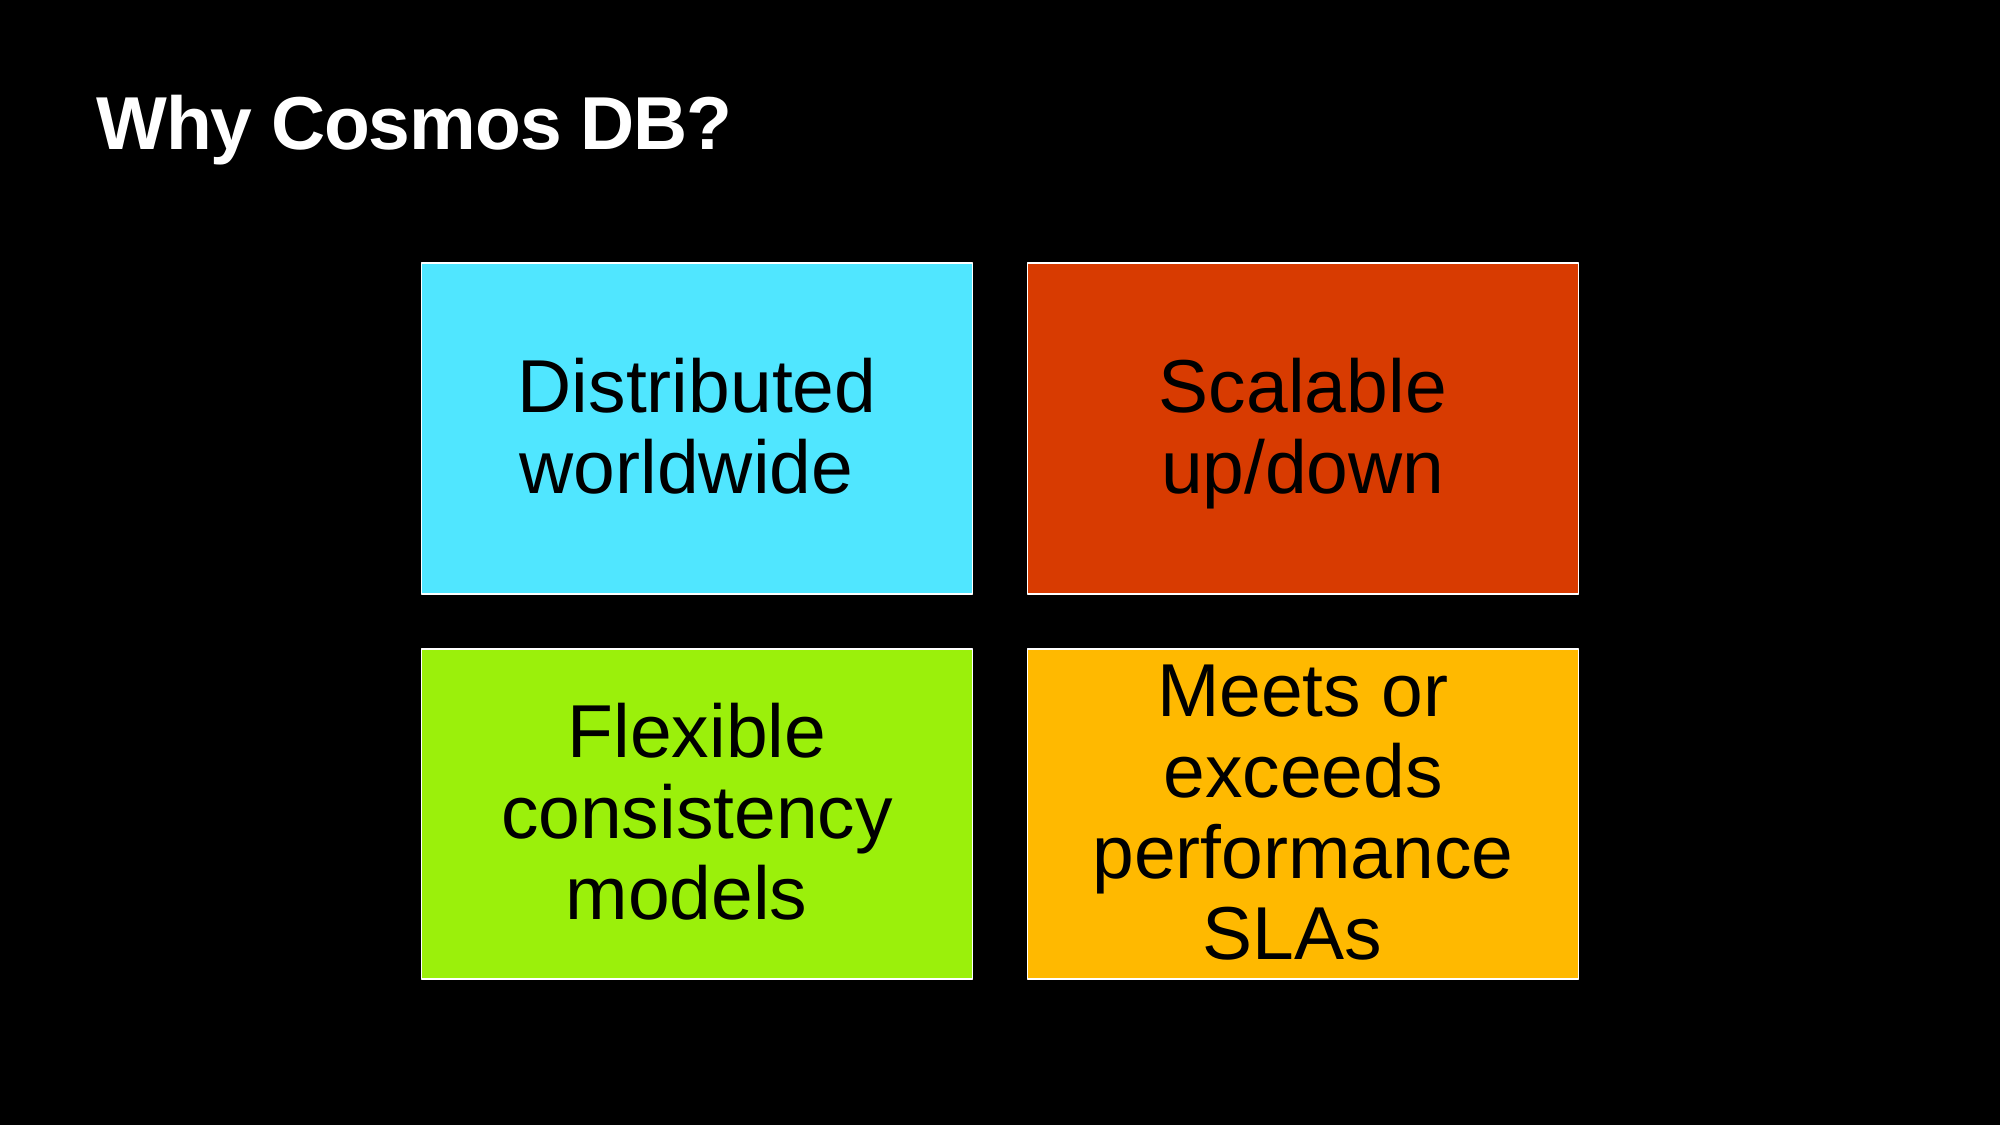

# Why Cosmos DB?
Distributed worldwide
Scalable up/down
Flexible consistency models
Meets or exceeds performance SLAs